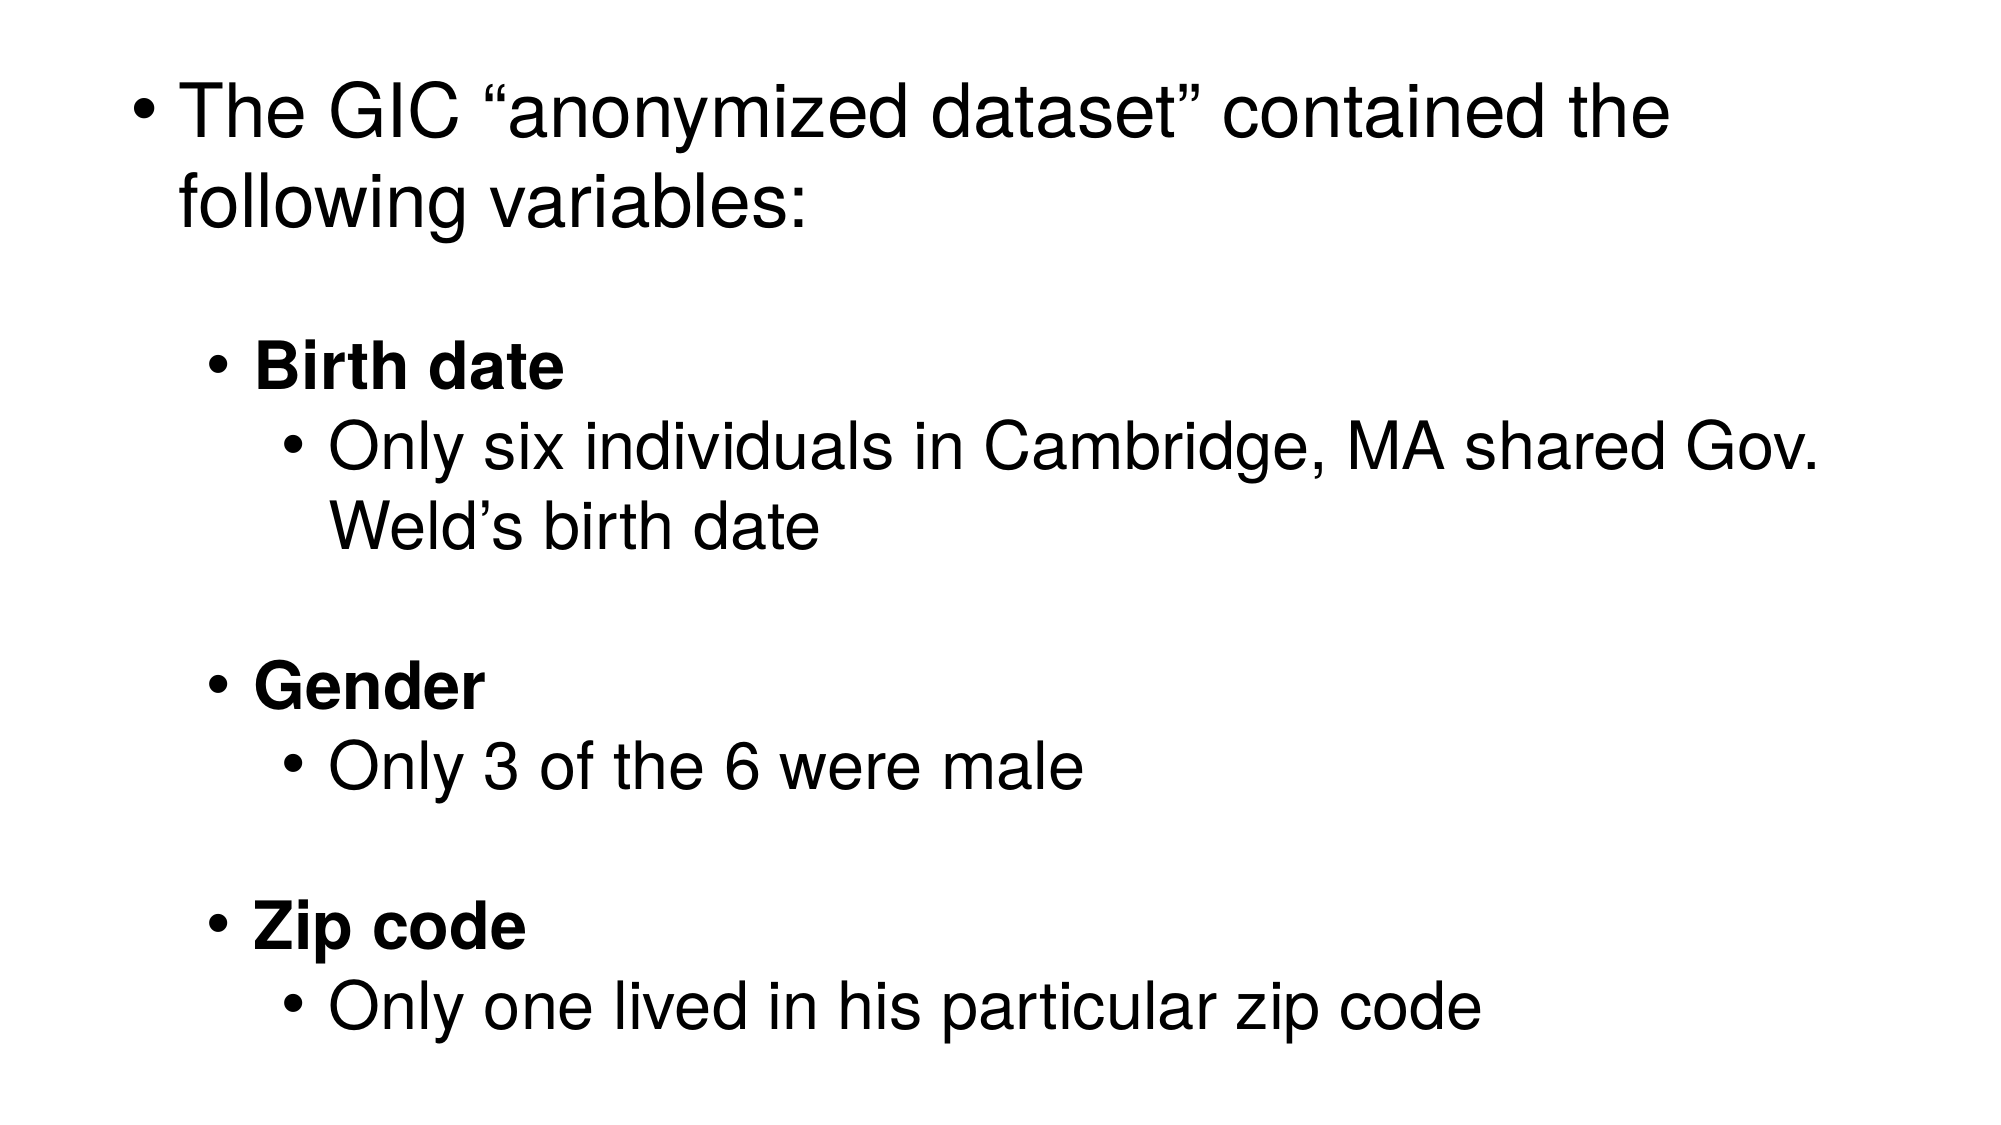

The GIC “anonymized dataset” contained the following variables:
Birth date
Only six individuals in Cambridge, MA shared Gov. Weld’s birth date
Gender
Only 3 of the 6 were male
Zip code
Only one lived in his particular zip code